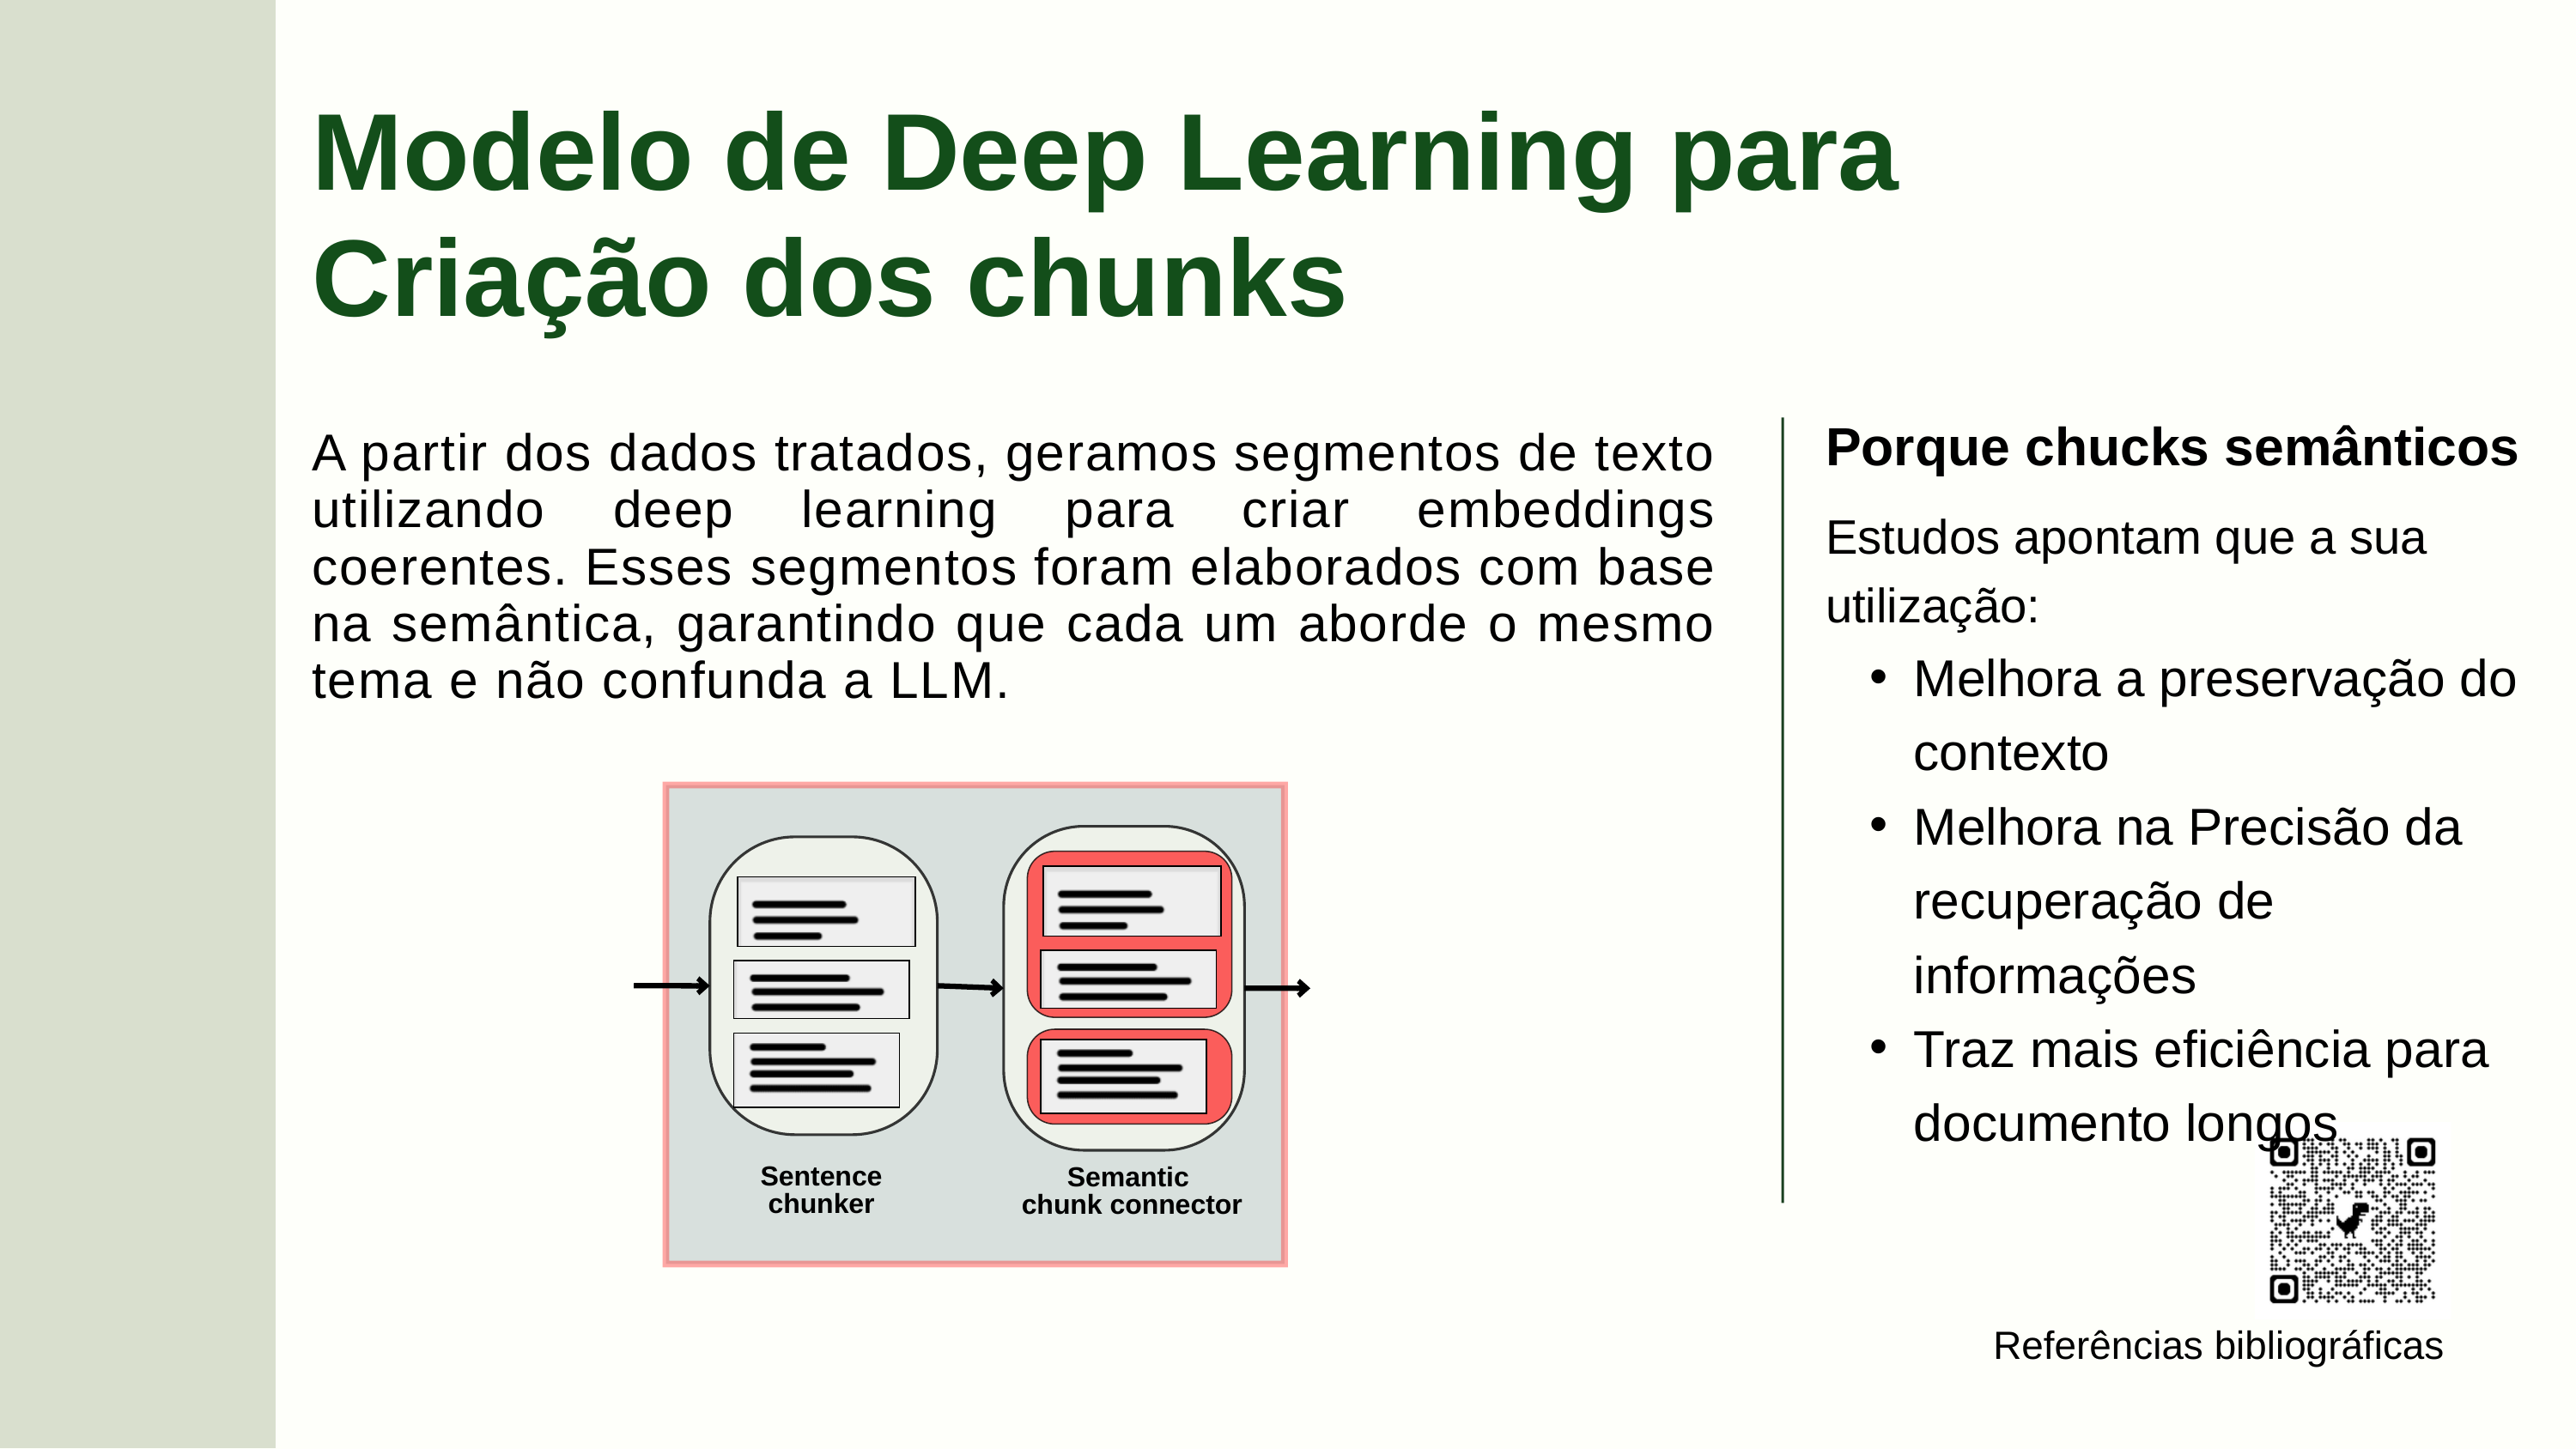

Modelo de Deep Learning para Criação dos chunks
Porque chucks semânticos

Estudos apontam que a sua utilização:
Melhora a preservação do contexto
Melhora na Precisão da recuperação de informações
Traz mais eficiência para documento longos

A partir dos dados tratados, geramos segmentos de texto utilizando deep learning para criar embeddings coerentes. Esses segmentos foram elaborados com base na semântica, garantindo que cada um aborde o mesmo tema e não confunda a LLM.

Sentence
chunker
Semantic
chunk connector
Referências bibliográficas